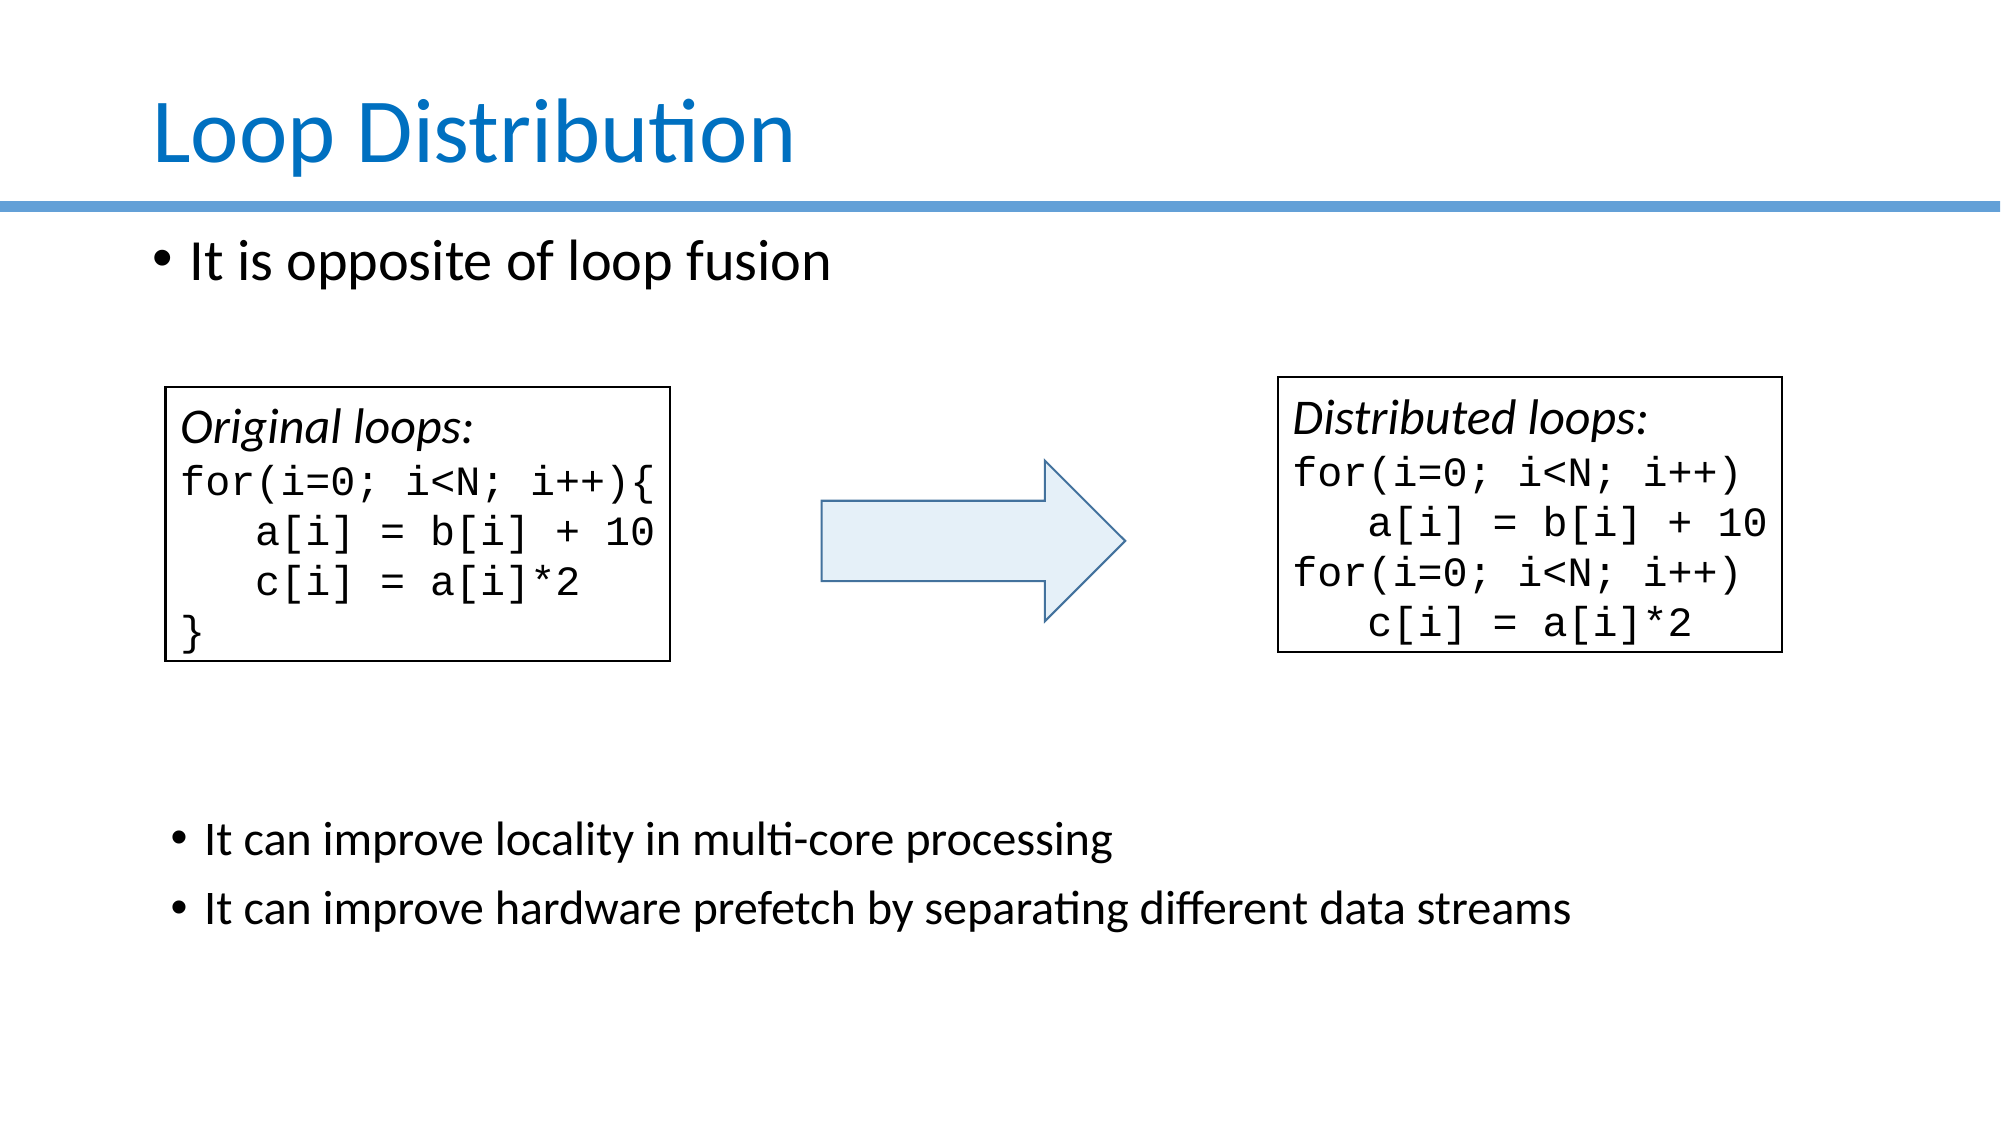

# Loop Distribution
It is opposite of loop fusion
Distributed loops:
for(i=0; i<N; i++)
   a[i] = b[i] + 10
for(i=0; i<N; i++)
   c[i] = a[i]*2
Original loops:
for(i=0; i<N; i++){
   a[i] = b[i] + 10
   c[i] = a[i]*2
}

It can improve locality in multi-core processing
It can improve hardware prefetch by separating different data streams
110